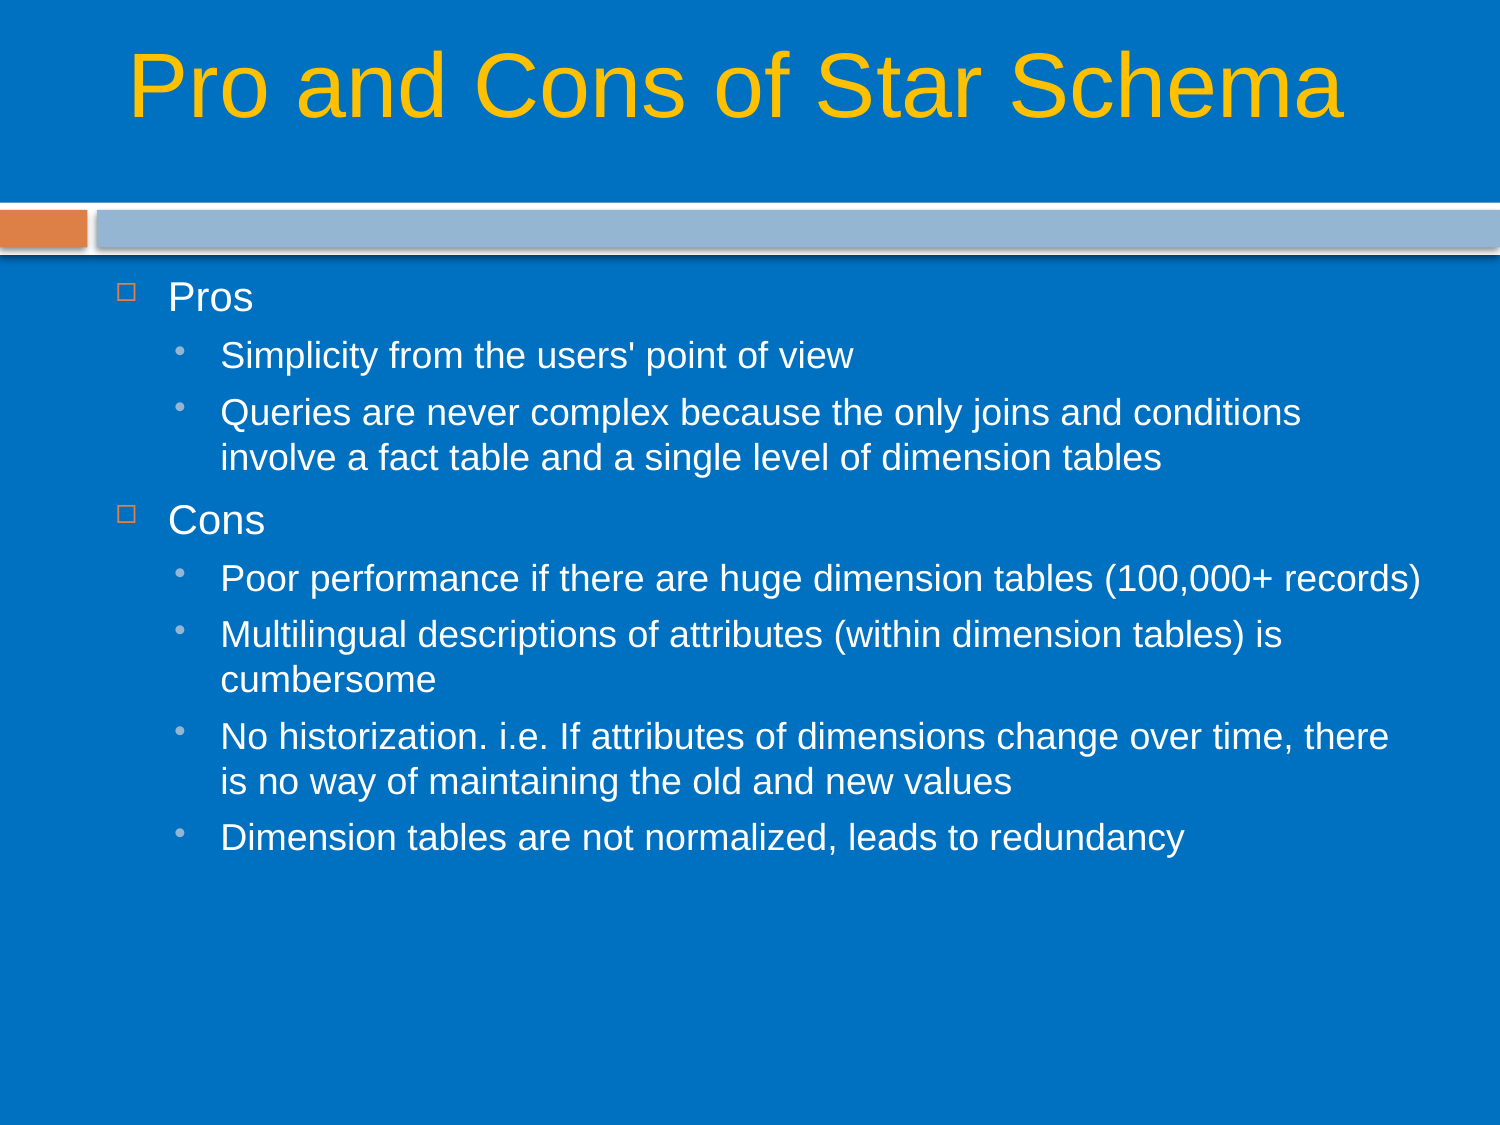

Pro and Cons of Star Schema
Pros
Simplicity from the users' point of view
Queries are never complex because the only joins and conditions involve a fact table and a single level of dimension tables
Cons
Poor performance if there are huge dimension tables (100,000+ records)
Multilingual descriptions of attributes (within dimension tables) is cumbersome
No historization. i.e. If attributes of dimensions change over time, there is no way of maintaining the old and new values
Dimension tables are not normalized, leads to redundancy